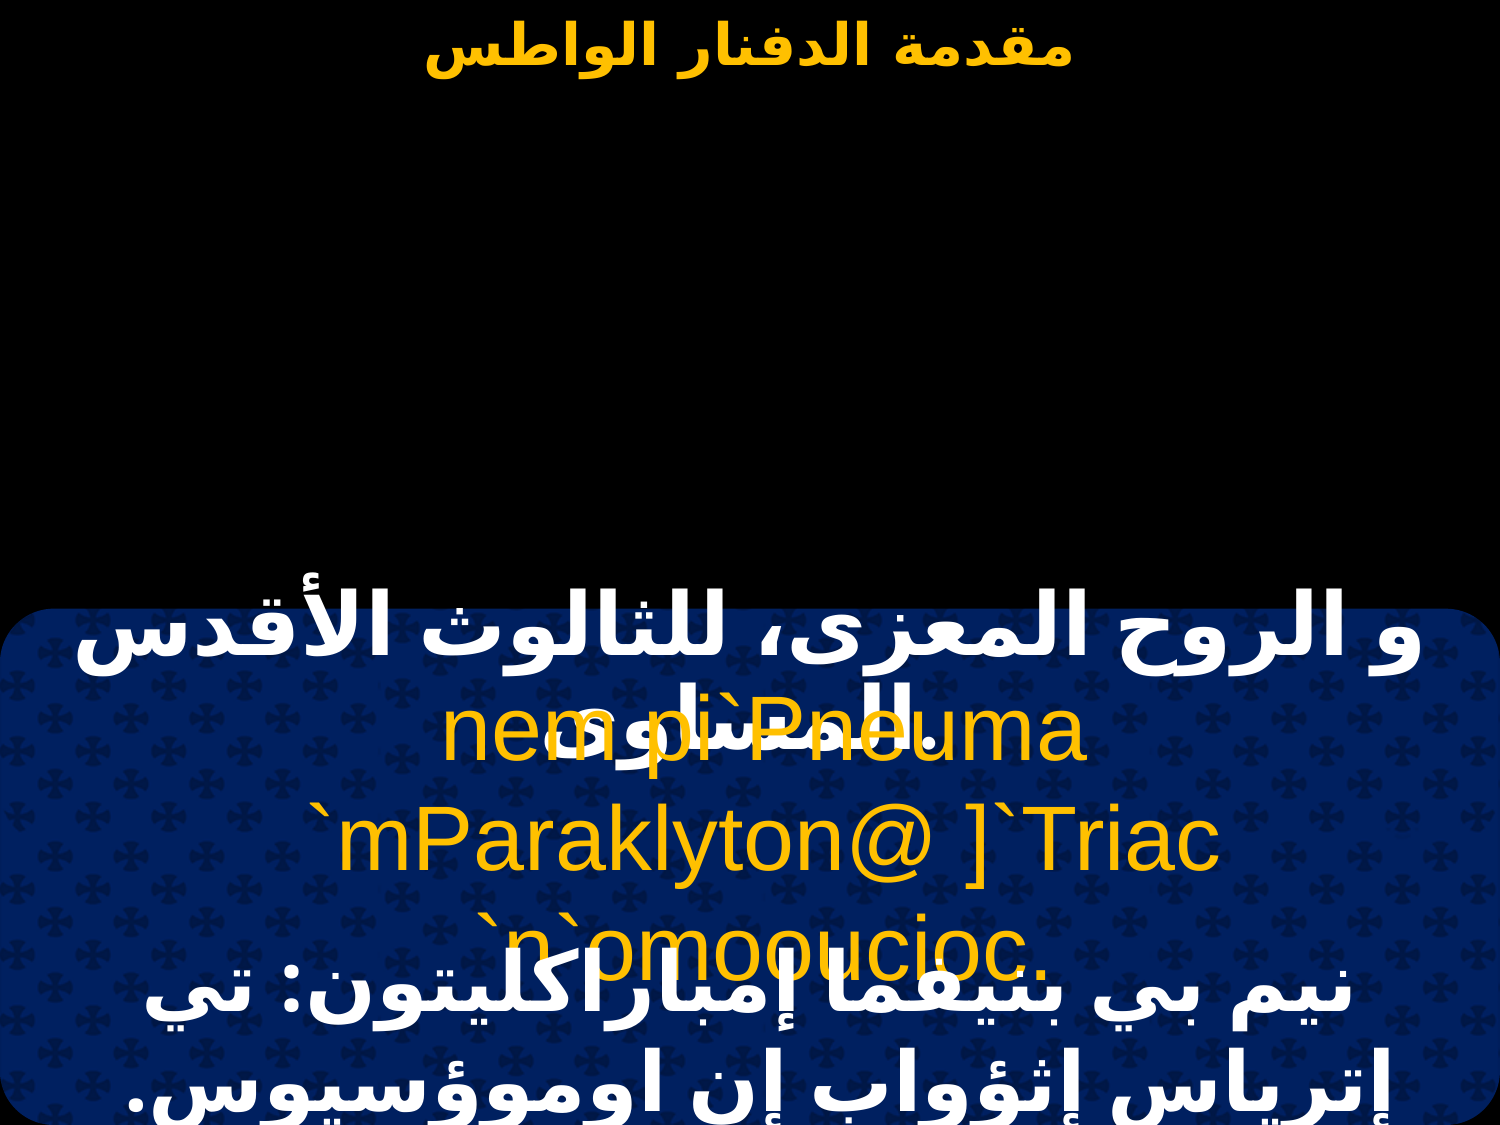

و الروح المعزى، للثالوث الأقدس المساوى.
nem pi`Pneuma `mParaklyton@ ]`Triac `n`omooucioc.
نيم بي بنيفما إمباراكليتون: تي إترياس إثؤواب إن اوموؤسيوس.